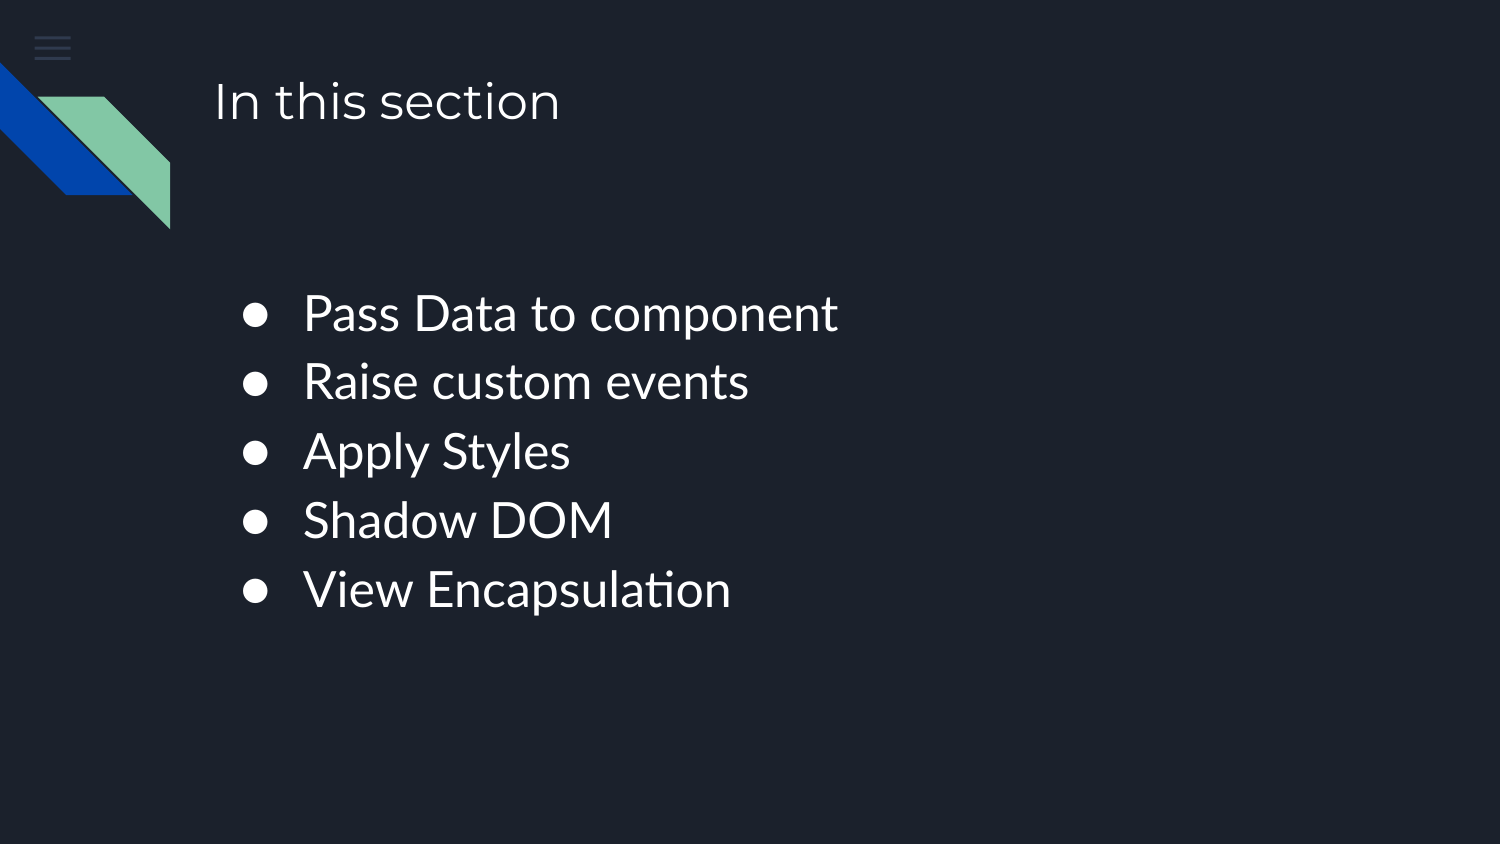

# In this section
Pass Data to component
Raise custom events
Apply Styles
Shadow DOM
View Encapsulation